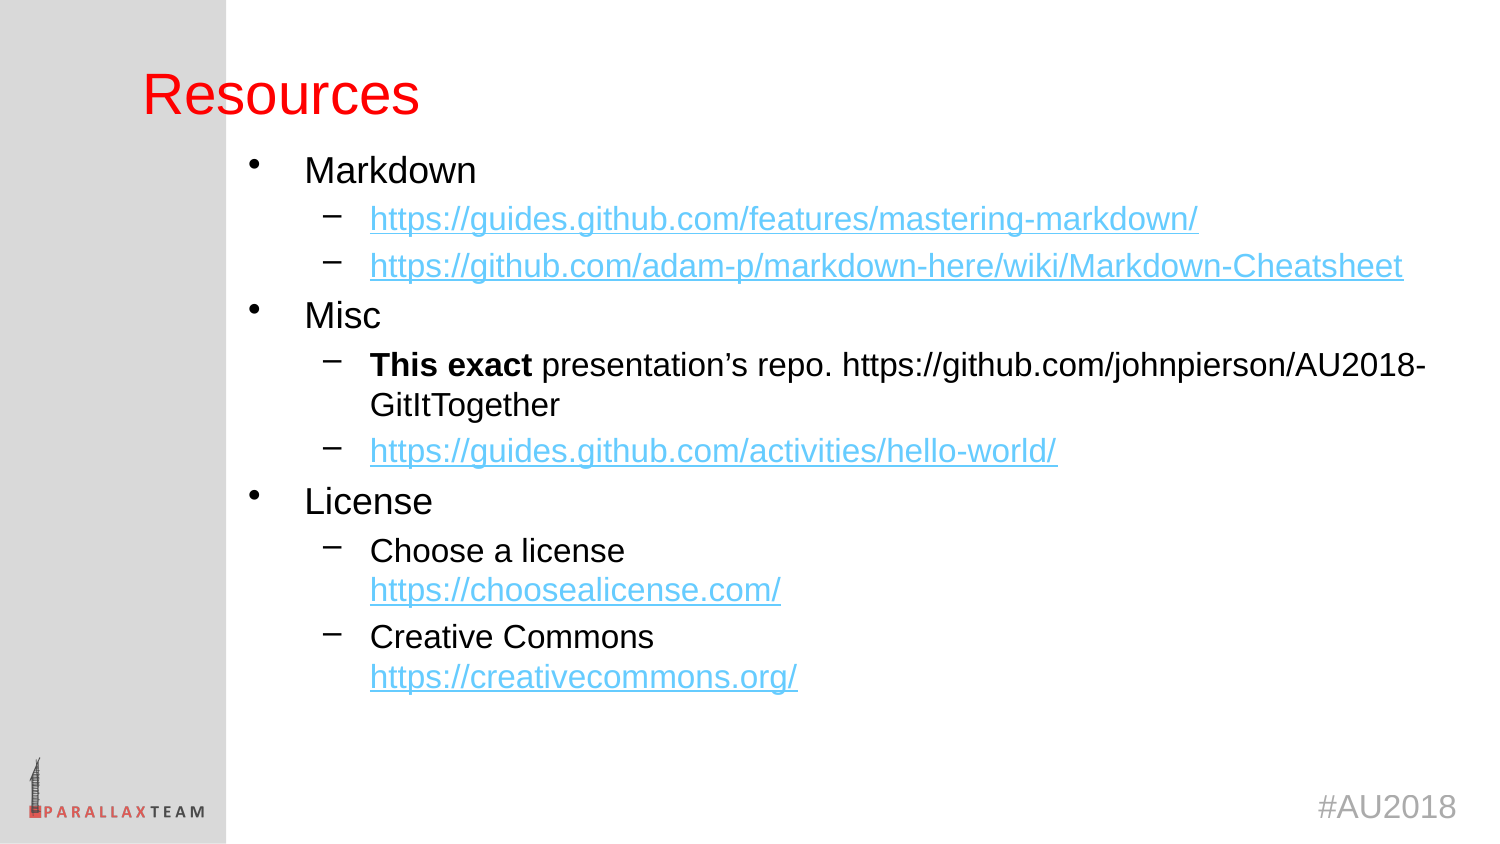

# Resources
Markdown
https://guides.github.com/features/mastering-markdown/
https://github.com/adam-p/markdown-here/wiki/Markdown-Cheatsheet
Misc
This exact presentation’s repo. https://github.com/johnpierson/AU2018-GitItTogether
https://guides.github.com/activities/hello-world/
License
Choose a license
https://choosealicense.com/
Creative Commons
https://creativecommons.org/